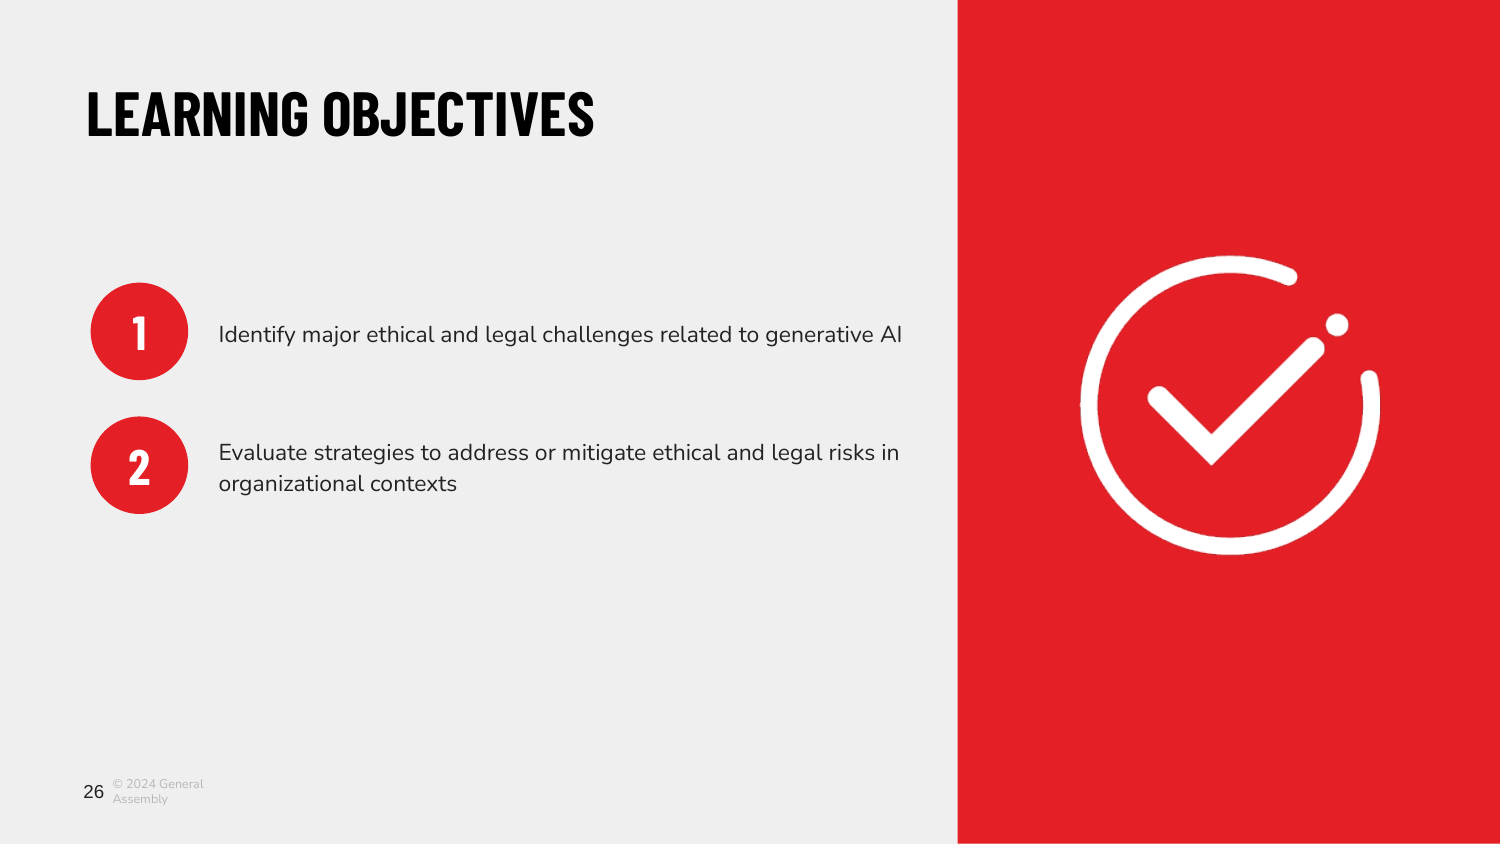

Identify major ethical and legal challenges related to generative AI
Evaluate strategies to address or mitigate ethical and legal risks in organizational contexts

26